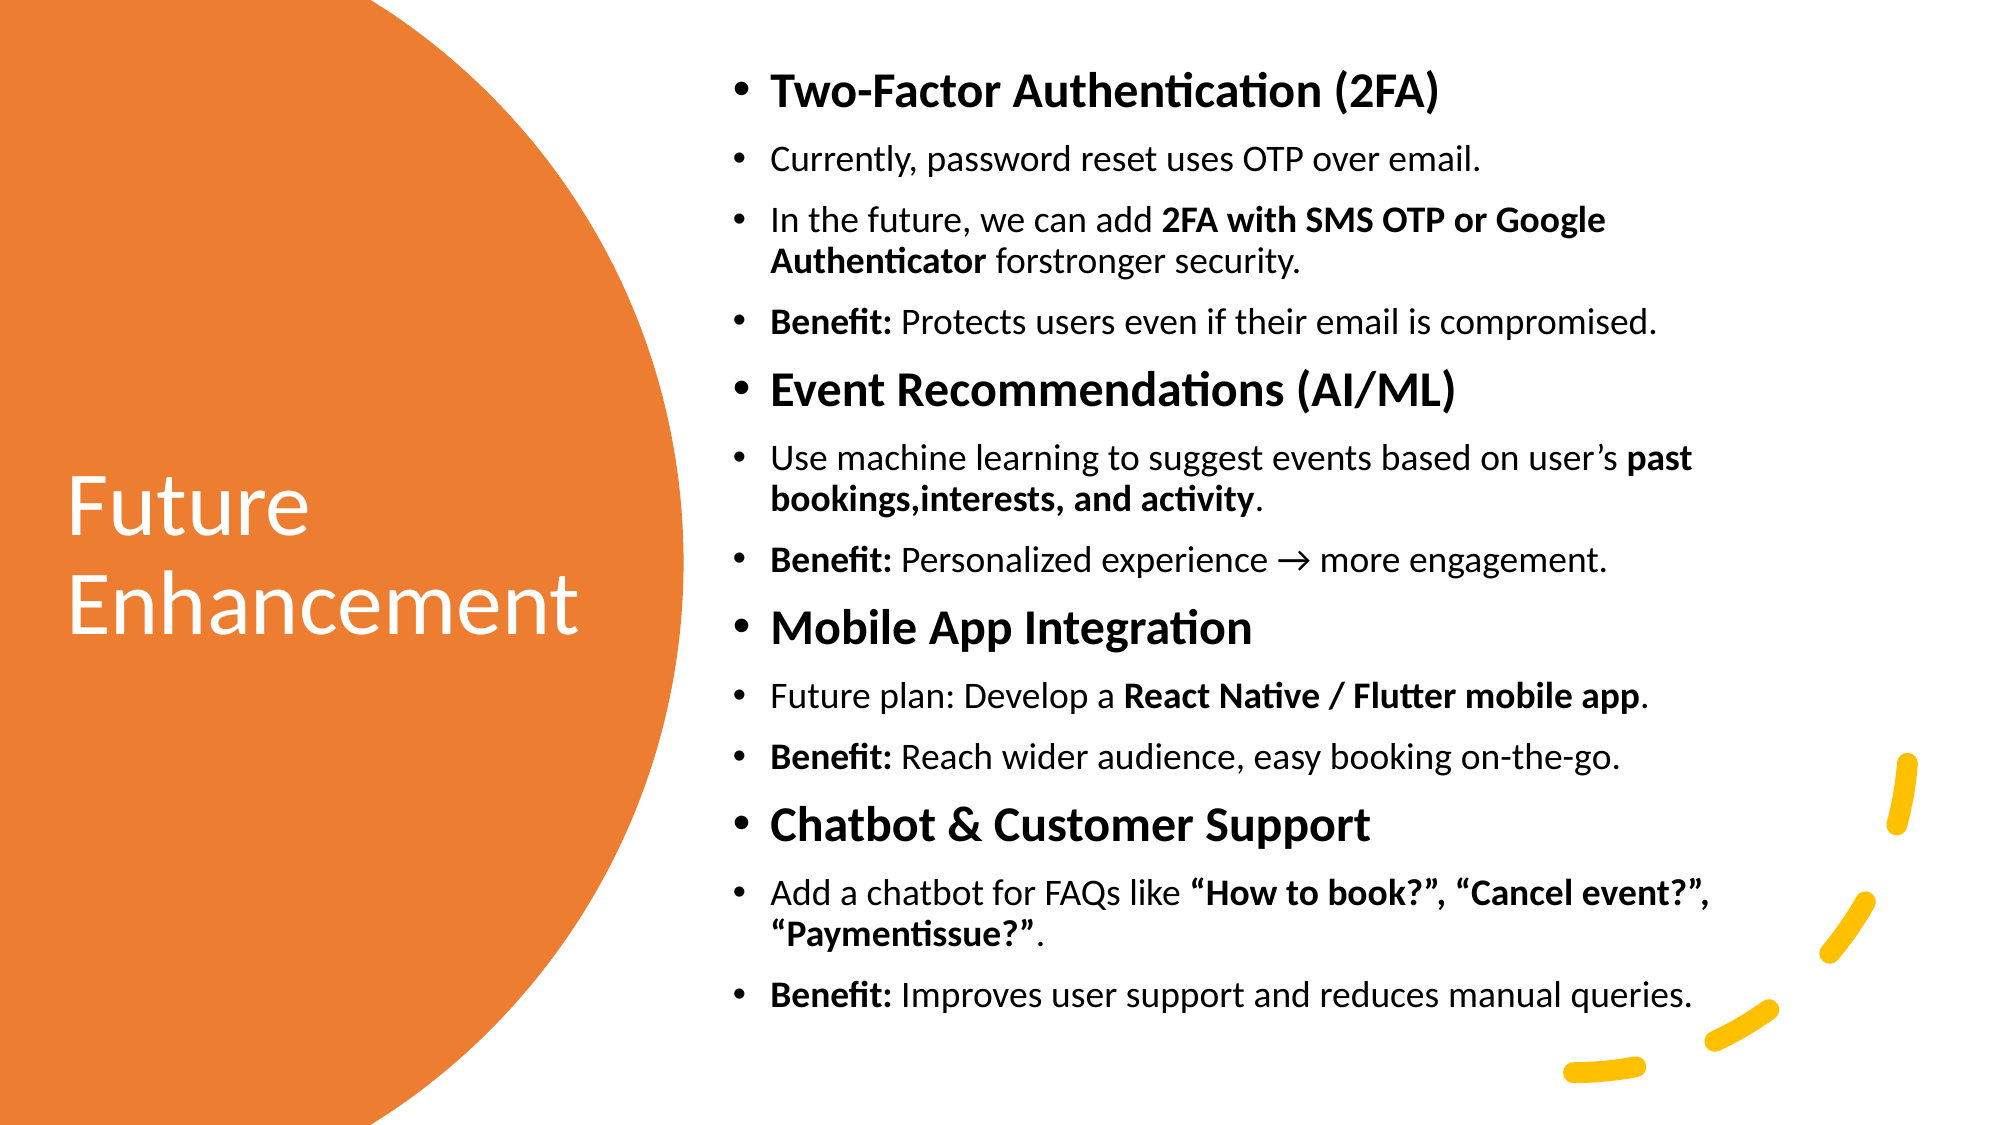

Two-Factor Authentication (2FA)
Currently, password reset uses OTP over email.
In the future, we can add 2FA with SMS OTP or Google Authenticator forstronger security.
Benefit: Protects users even if their email is compromised.
Event Recommendations (AI/ML)
Use machine learning to suggest events based on user’s past bookings,interests, and activity.
Benefit: Personalized experience → more engagement.
Mobile App Integration
Future plan: Develop a React Native / Flutter mobile app.
Benefit: Reach wider audience, easy booking on-the-go.
Chatbot & Customer Support
Add a chatbot for FAQs like “How to book?”, “Cancel event?”, “Paymentissue?”.
Benefit: Improves user support and reduces manual queries.

# Future Enhancement